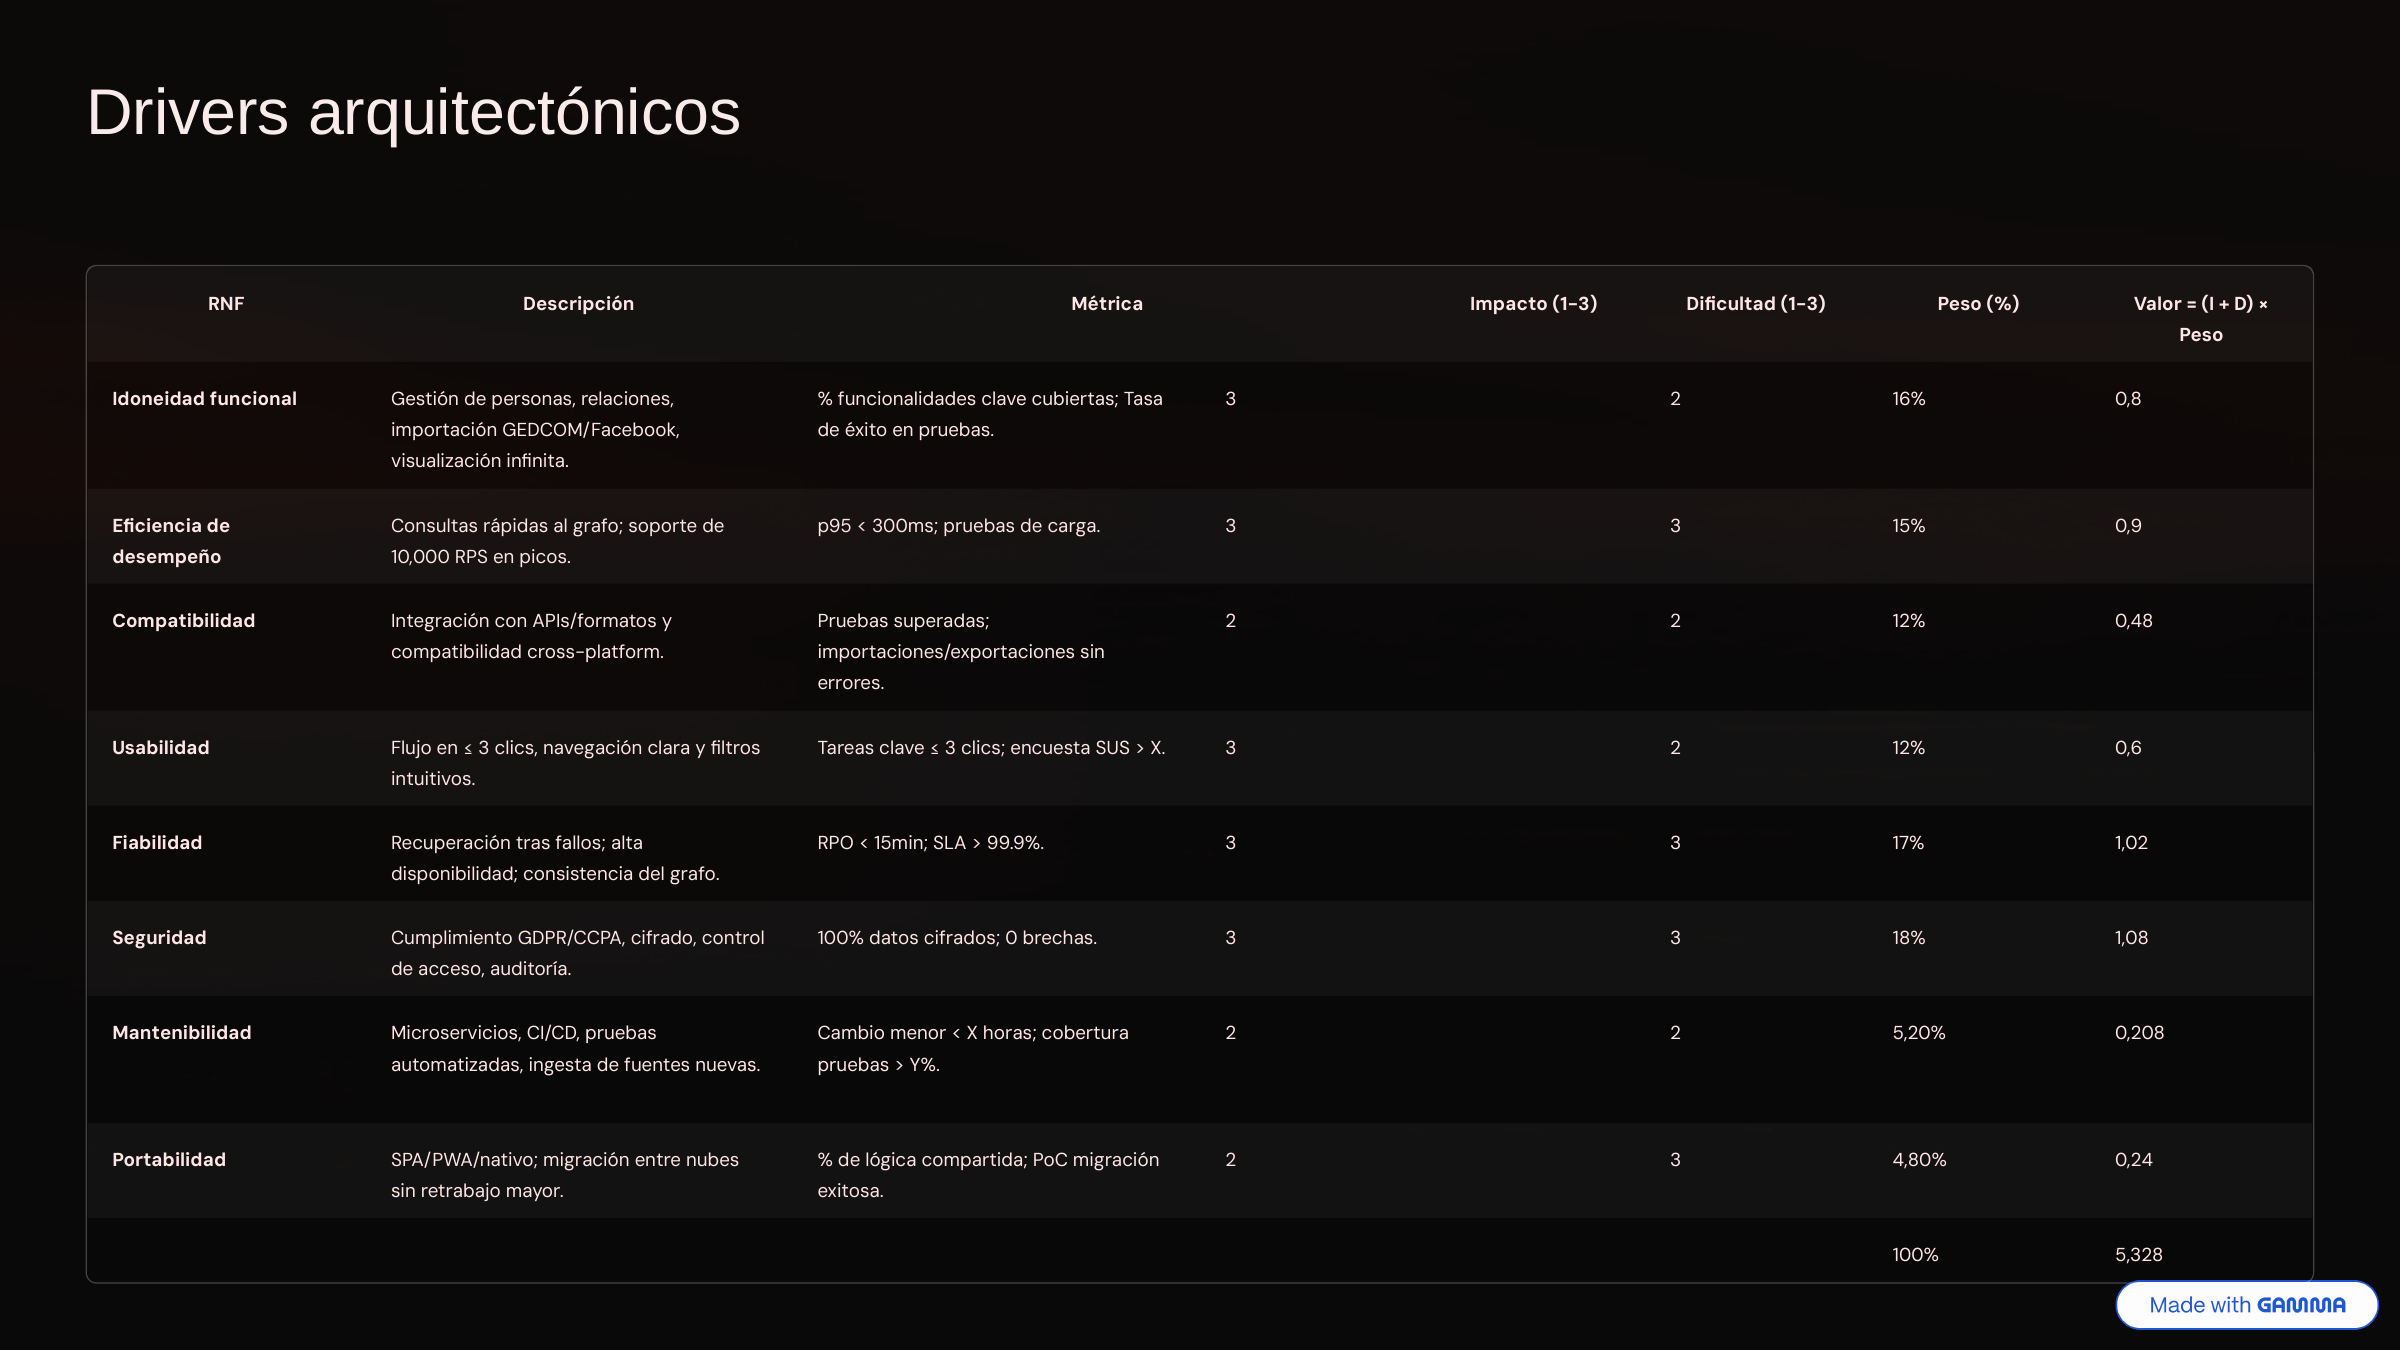

Drivers arquitectónicos

RNF
Descripción
Métrica
Impacto (1-3)
Dificultad (1-3)
Peso (%)
Valor = (I + D) × Peso

Idoneidad funcional
Gestión de personas, relaciones, importación GEDCOM/Facebook, visualización infinita.
% funcionalidades clave cubiertas; Tasa de éxito en pruebas.
3
2
16%
0,8

Eficiencia de desempeño
Consultas rápidas al grafo; soporte de 10,000 RPS en picos.
p95 < 300ms; pruebas de carga.
3
3
15%
0,9

Compatibilidad
Integración con APIs/formatos y compatibilidad cross-platform.
Pruebas superadas; importaciones/exportaciones sin errores.
2
2
12%
0,48

Usabilidad
Flujo en ≤ 3 clics, navegación clara y filtros intuitivos.
Tareas clave ≤ 3 clics; encuesta SUS > X.
3
2
12%
0,6

Fiabilidad
Recuperación tras fallos; alta disponibilidad; consistencia del grafo.
RPO < 15min; SLA > 99.9%.
3
3
17%
1,02

Seguridad
Cumplimiento GDPR/CCPA, cifrado, control de acceso, auditoría.
100% datos cifrados; 0 brechas.
3
3
18%
1,08

Mantenibilidad
Microservicios, CI/CD, pruebas automatizadas, ingesta de fuentes nuevas.
Cambio menor < X horas; cobertura pruebas > Y%.
2
2
5,20%
0,208

Portabilidad
SPA/PWA/nativo; migración entre nubes sin retrabajo mayor.
% de lógica compartida; PoC migración exitosa.
2
3
4,80%
0,24

100%
5,328